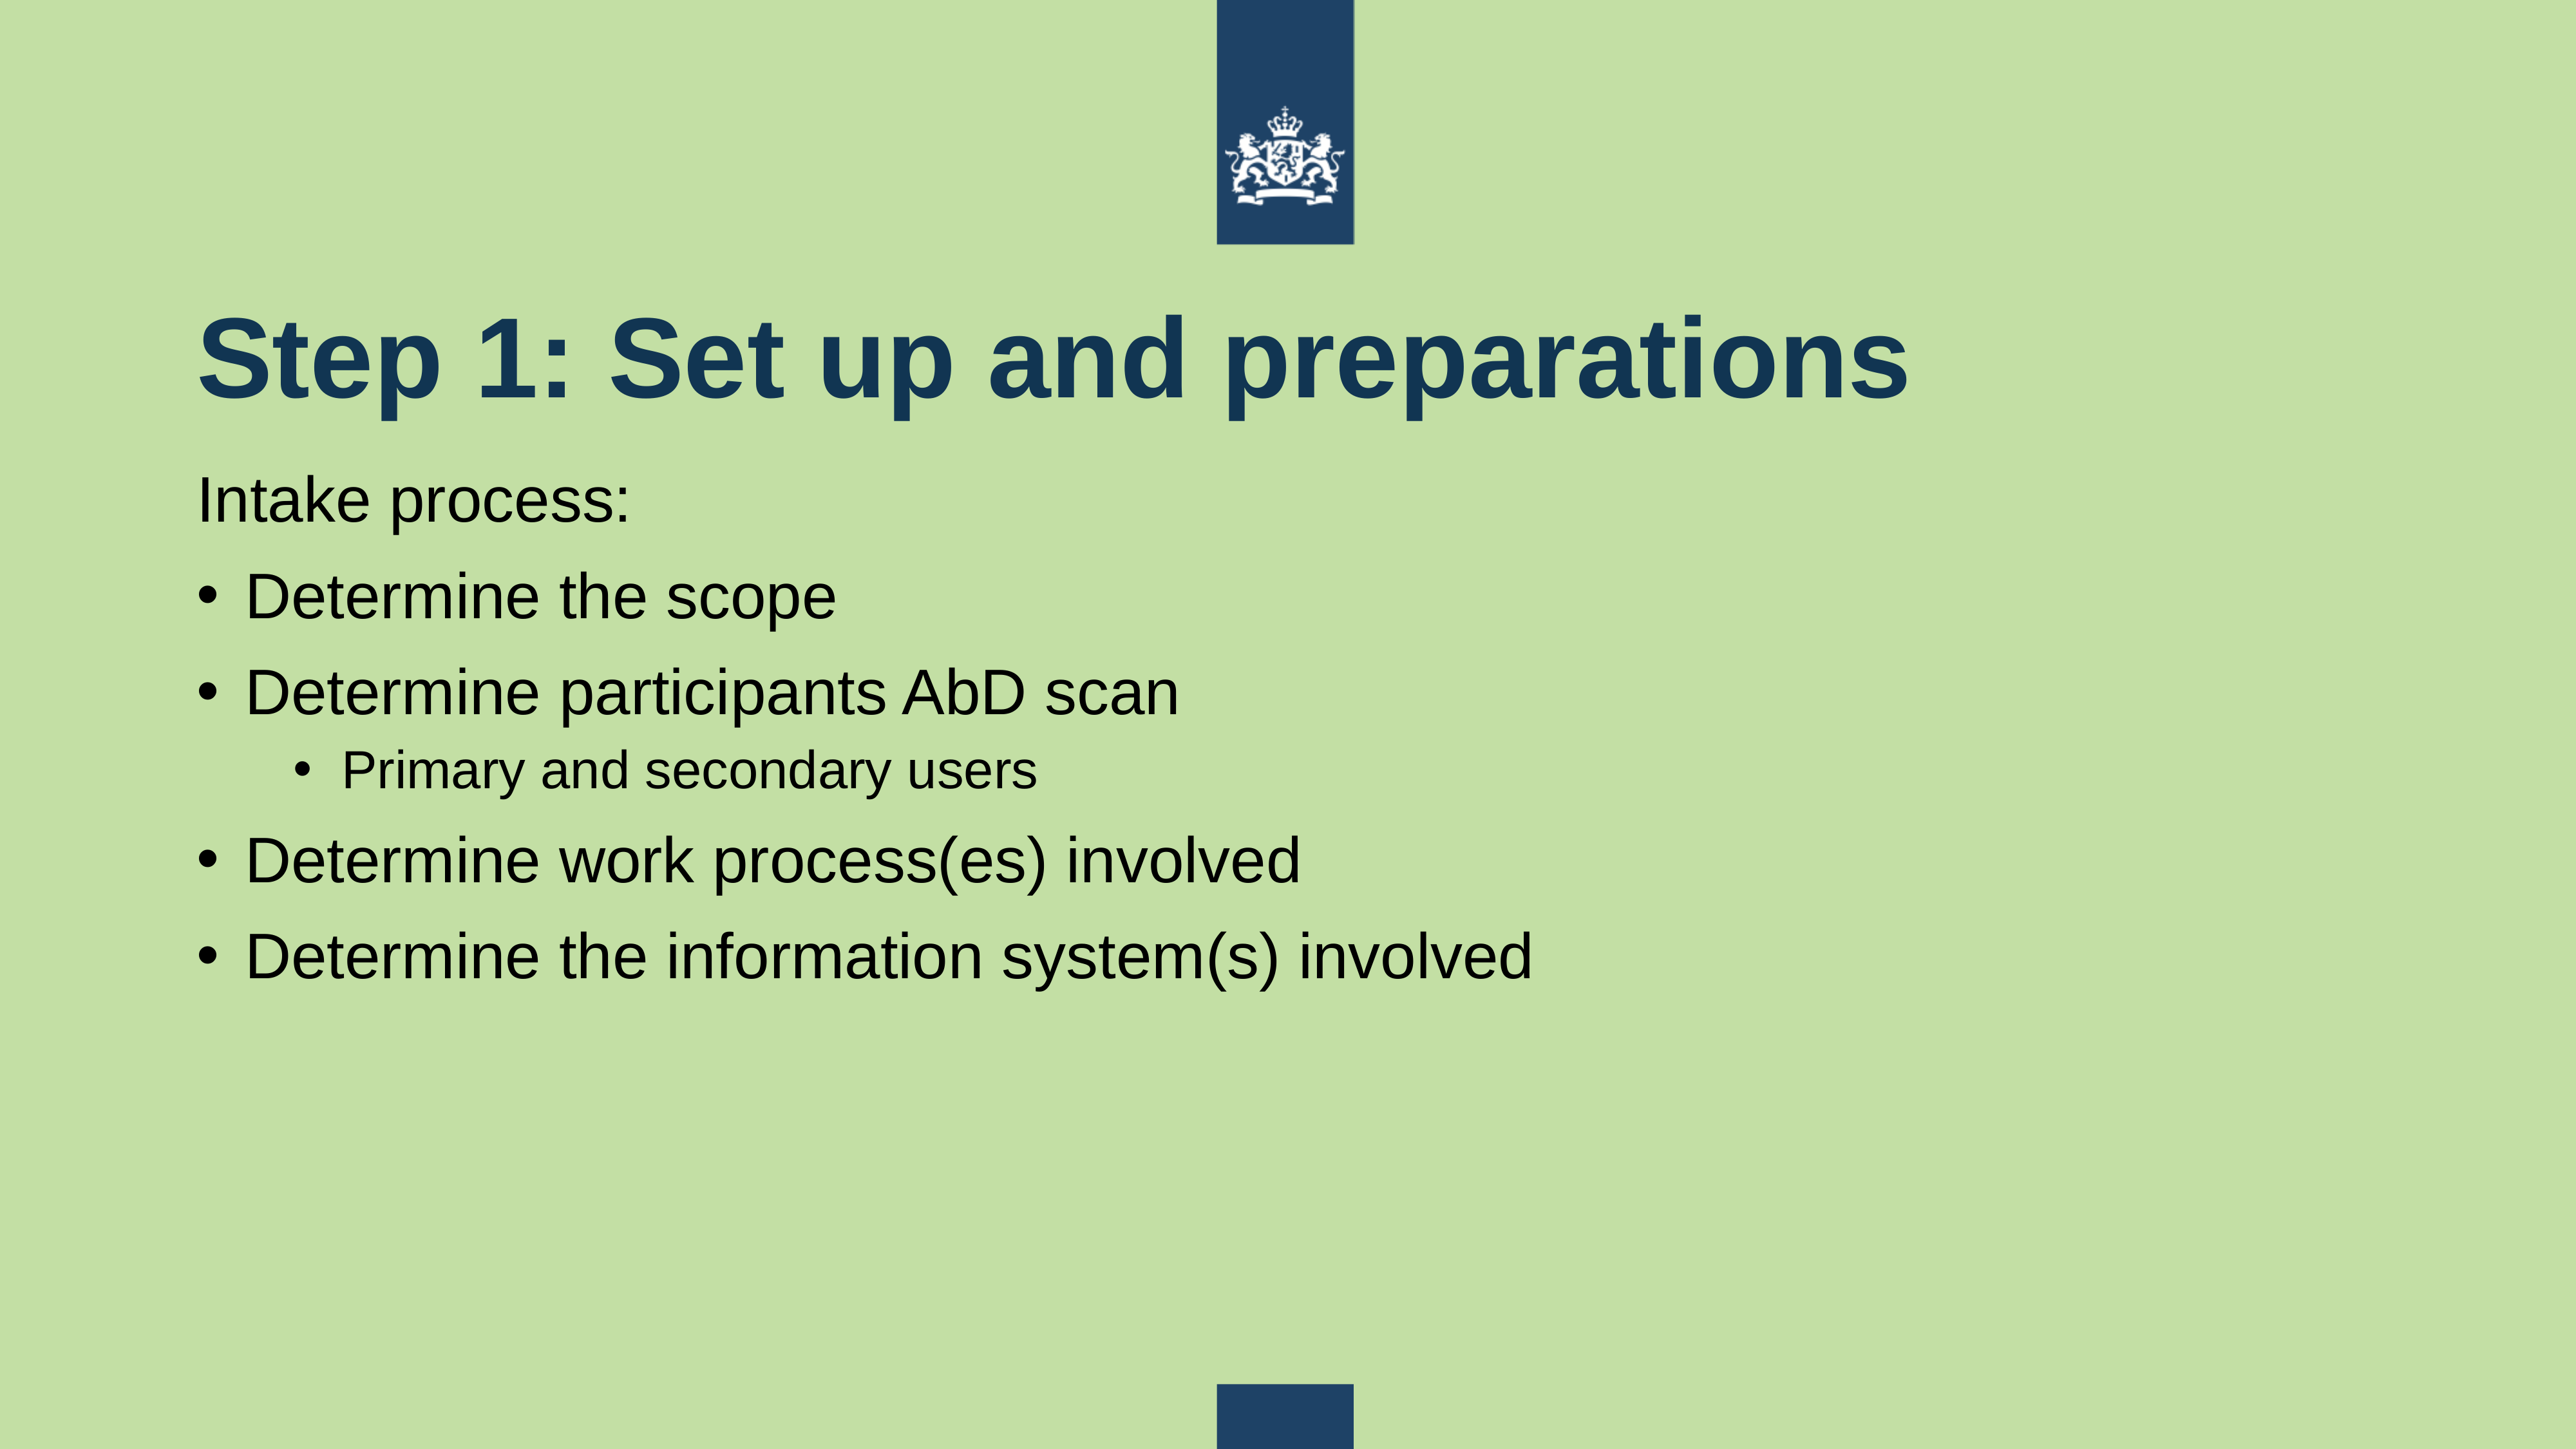

# Step 1: Set up and preparations
Intake process:
Determine the scope
Determine participants AbD scan
Primary and secondary users
Determine work process(es) involved
Determine the information system(s) involved